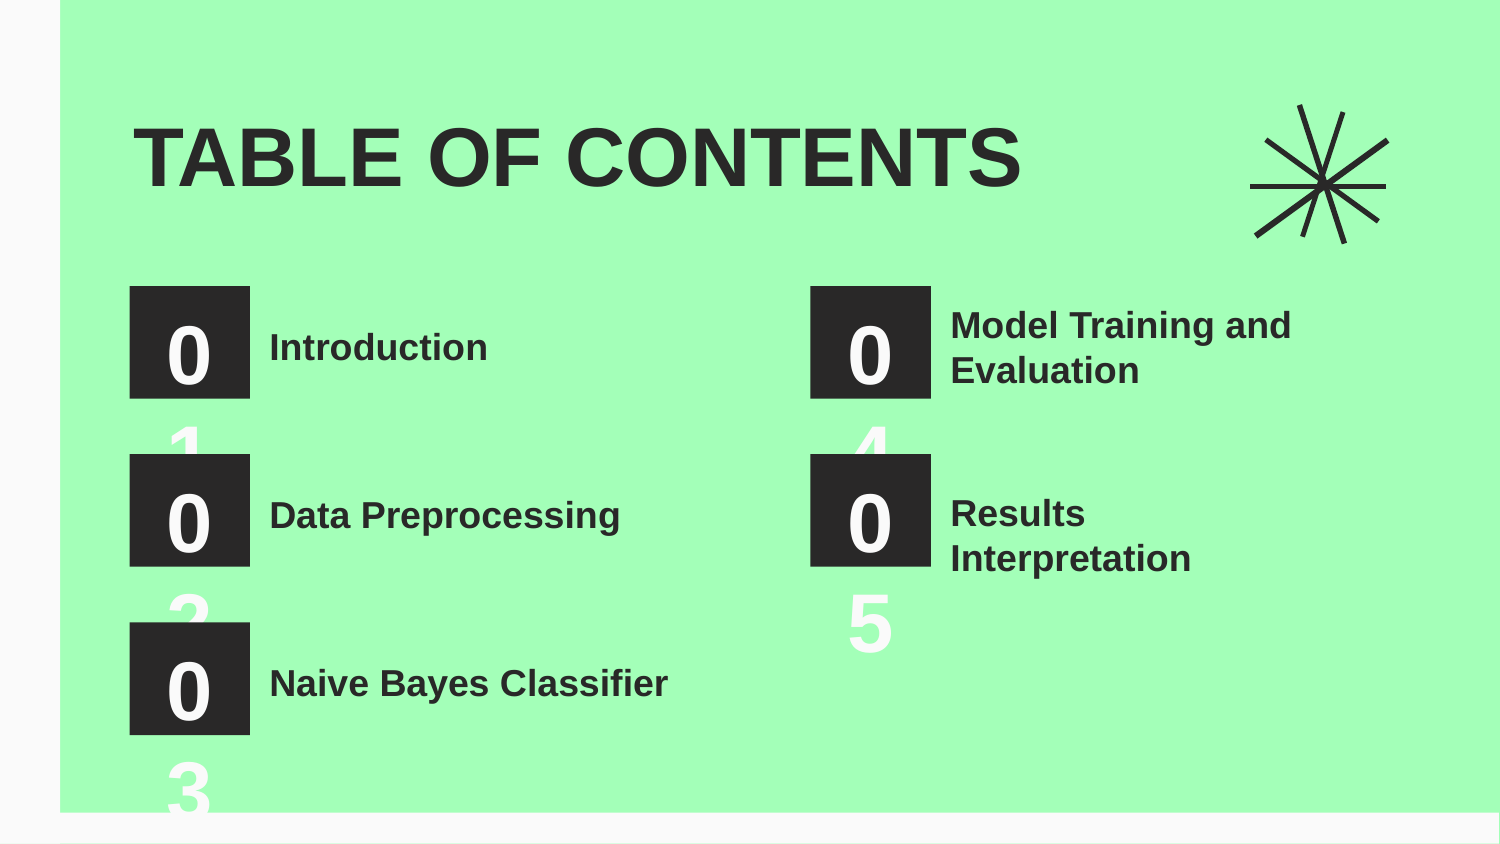

# TABLE OF CONTENTS

01
04
Model Training and Evaluation
Introduction
02
05
Results Interpretation
Data Preprocessing
03
Naive Bayes Classifier